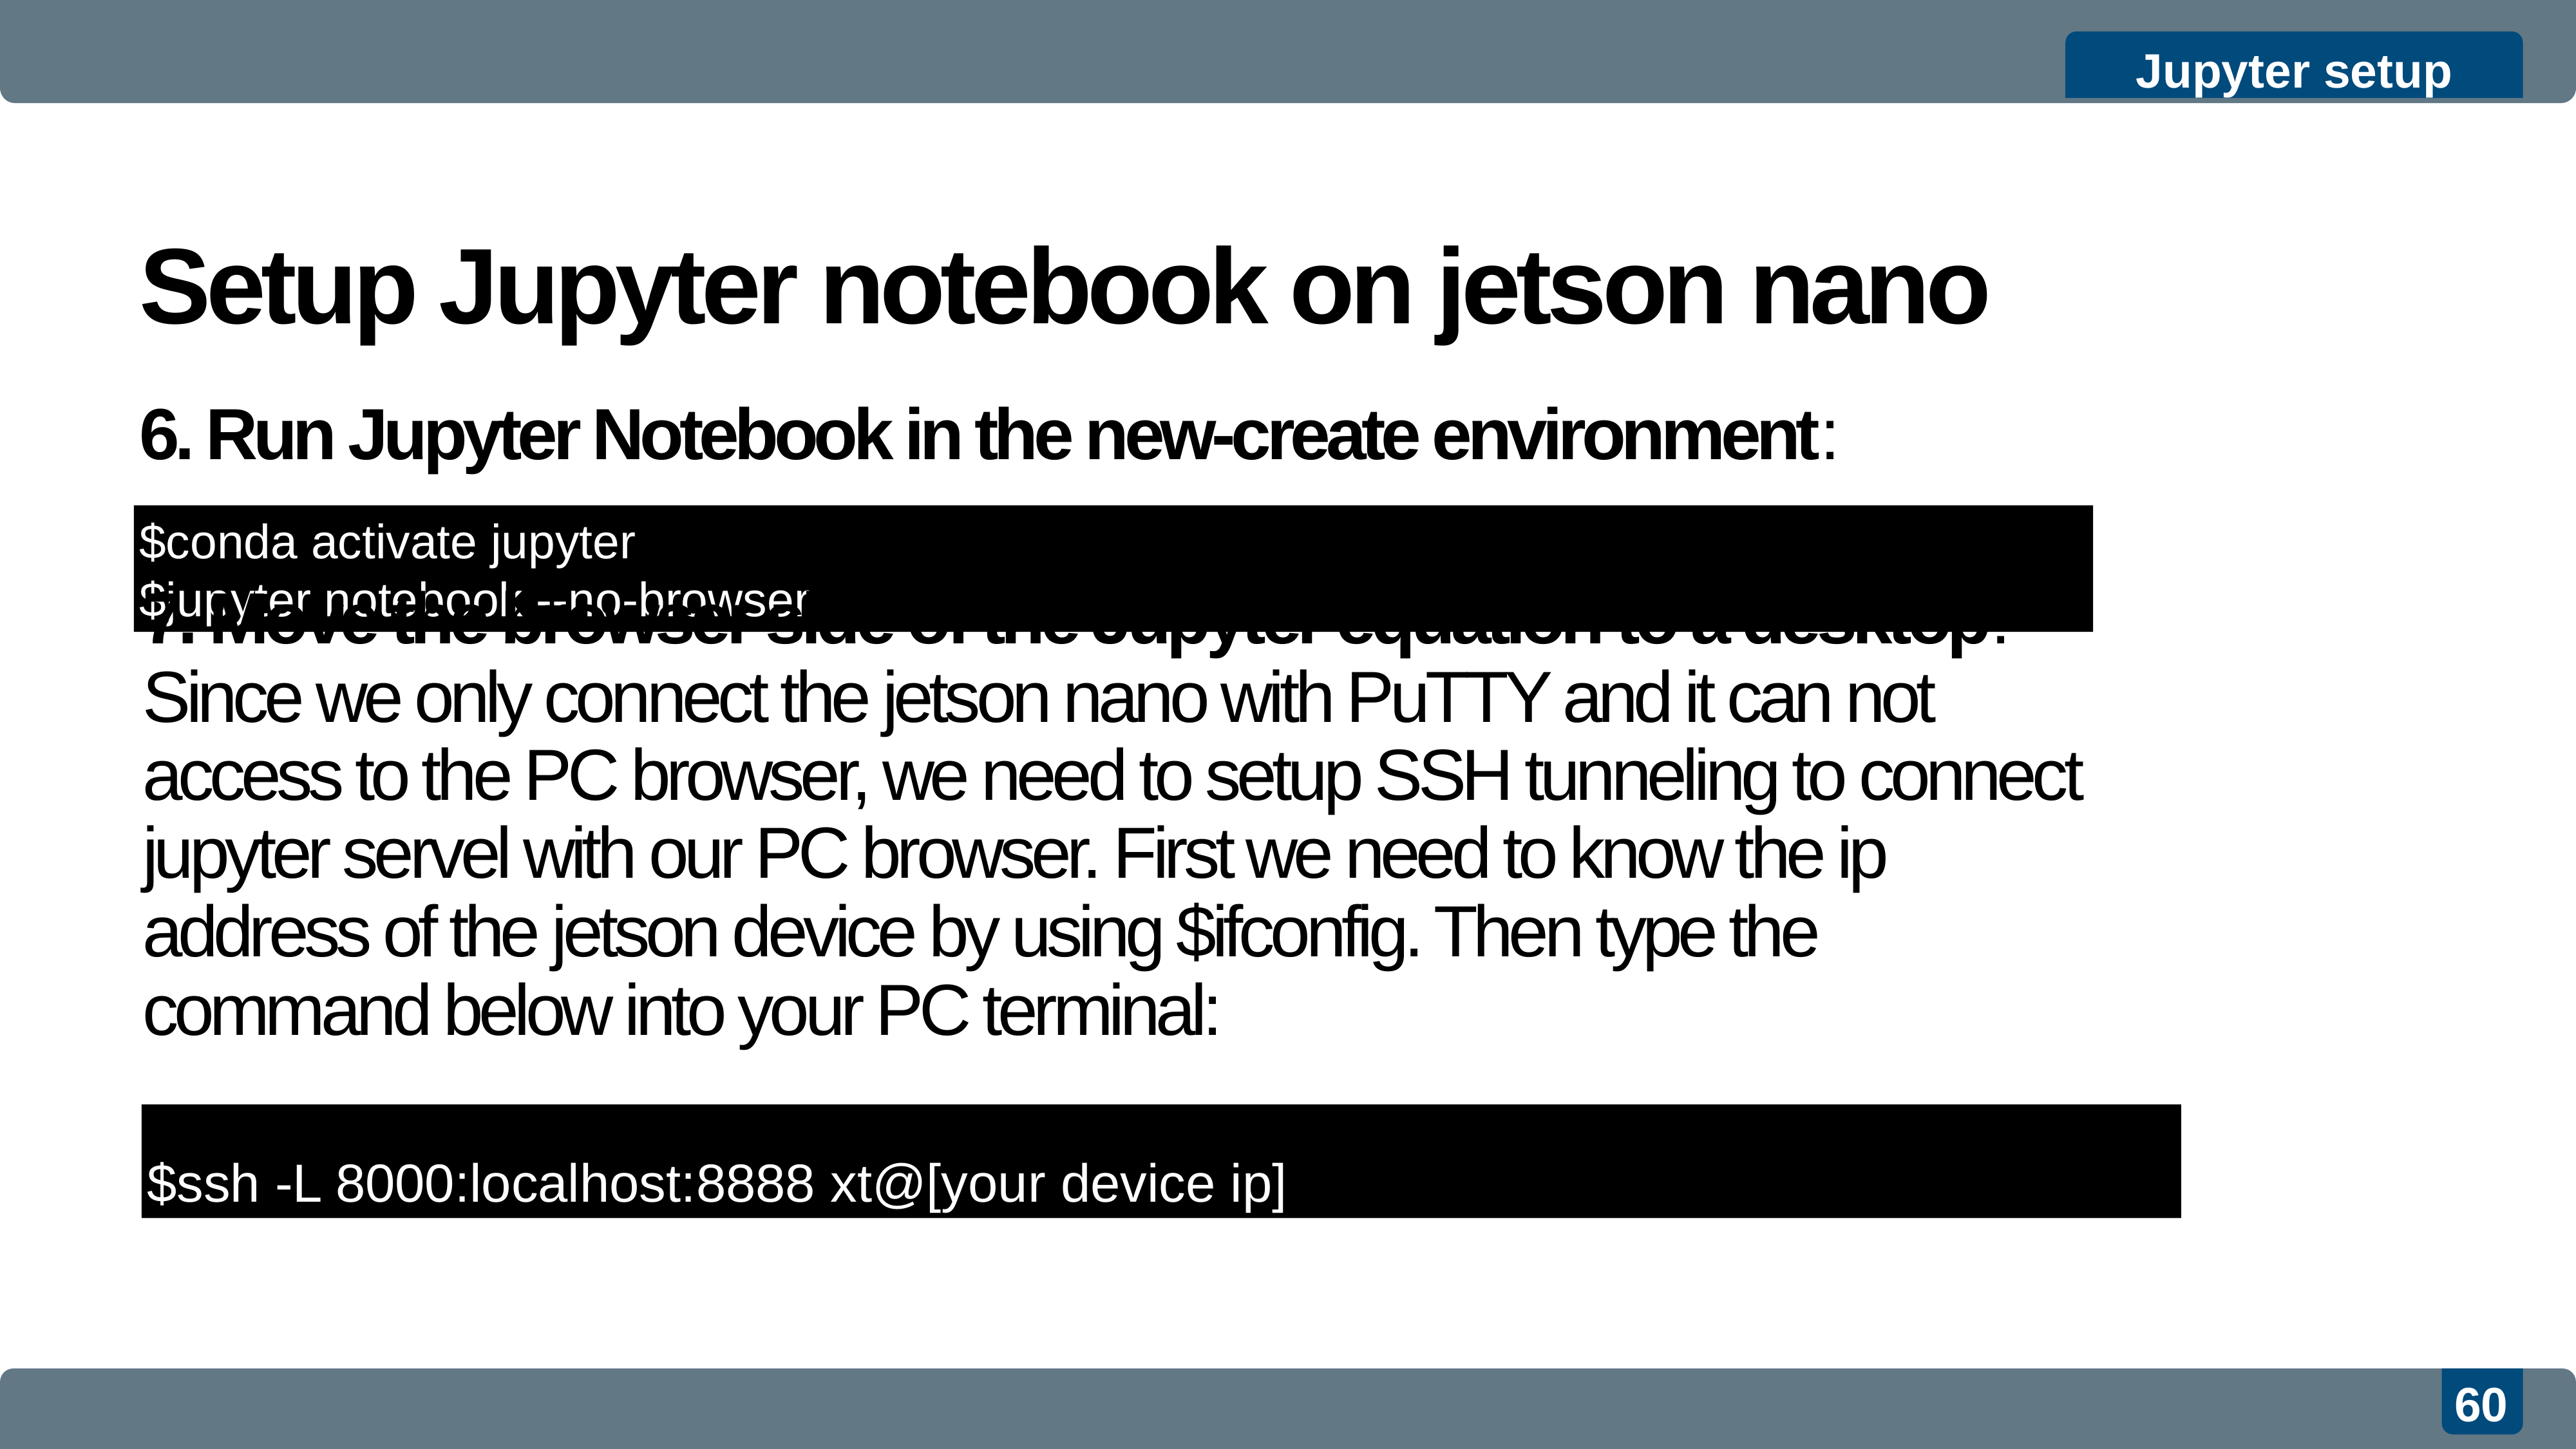

Jupyter setup
Setup Jupyter notebook on jetson nano
6. Run Jupyter Notebook in the new-create environment:

$conda activate jupyter
$jupyter notebook --no-browser
7. Move the browser side of the Jupyter equation to a desktop:
Since we only connect the jetson nano with PuTTY and it can not access to the PC browser, we need to setup SSH tunneling to connect jupyter servel with our PC browser. First we need to know the ip address of the jetson device by using $ifconfig. Then type the command below into your PC terminal:
ssh
$ssh -L 8000:localhost:8888 xt@[your device ip]
60